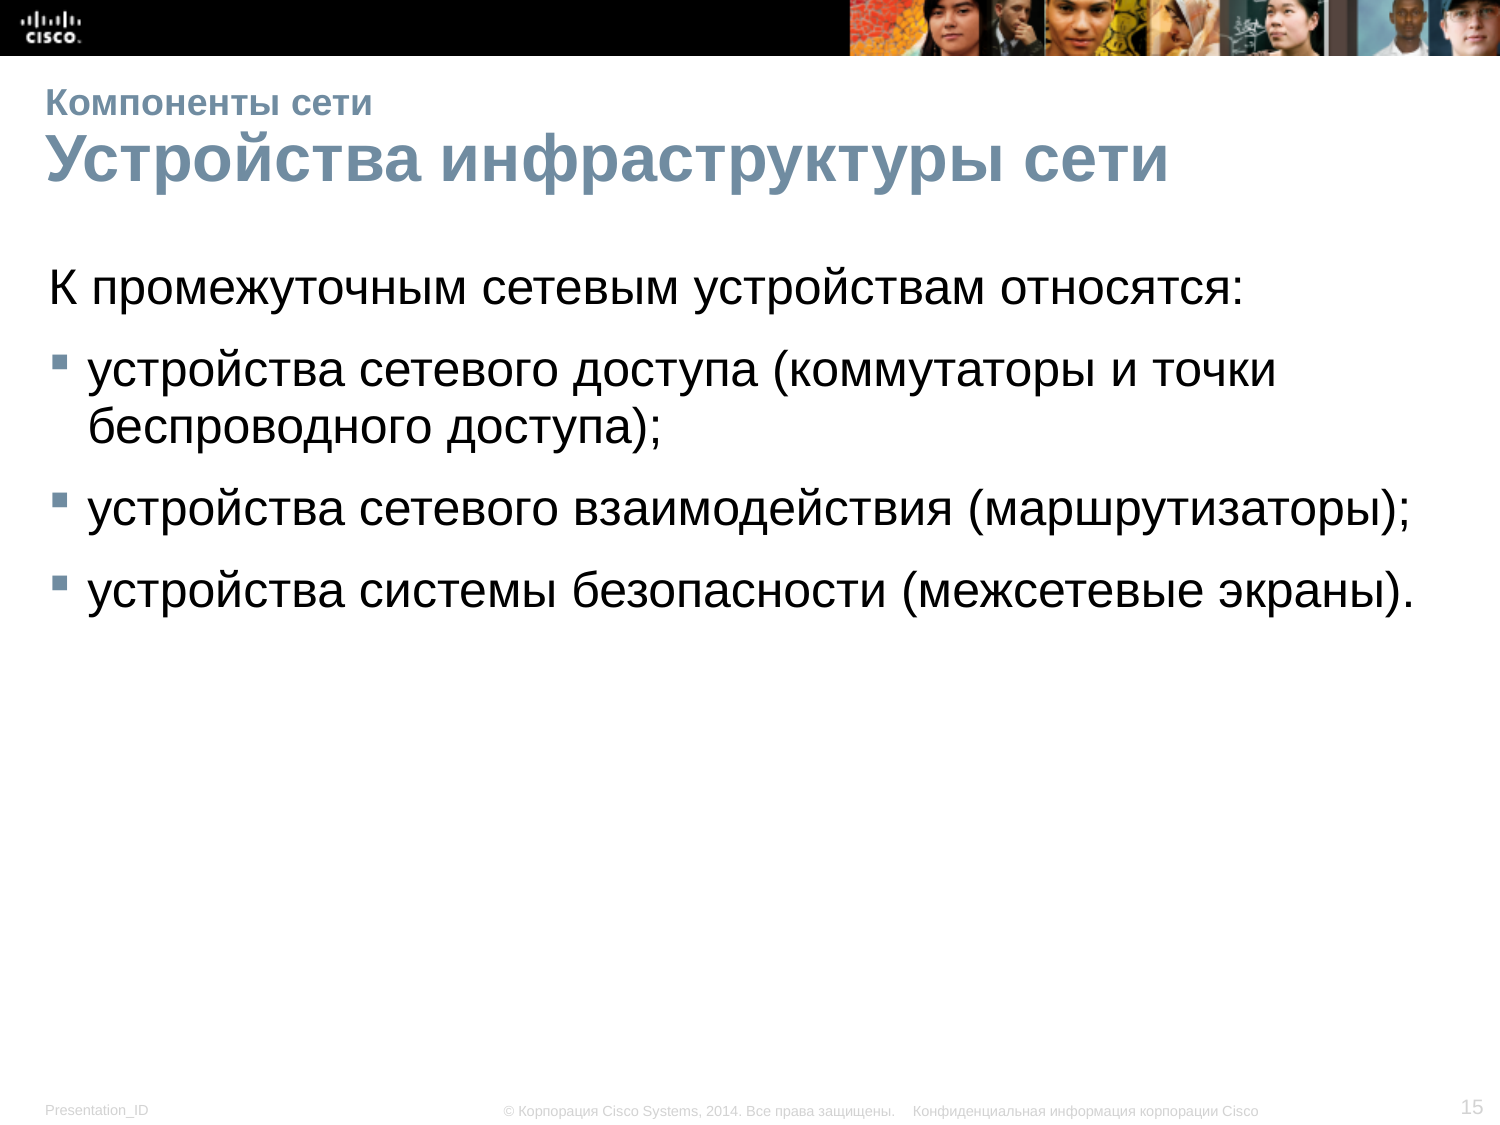

# Компоненты сети Устройства инфраструктуры сети
К промежуточным сетевым устройствам относятся:
устройства сетевого доступа (коммутаторы и точки беспроводного доступа);
устройства сетевого взаимодействия (маршрутизаторы);
устройства системы безопасности (межсетевые экраны).